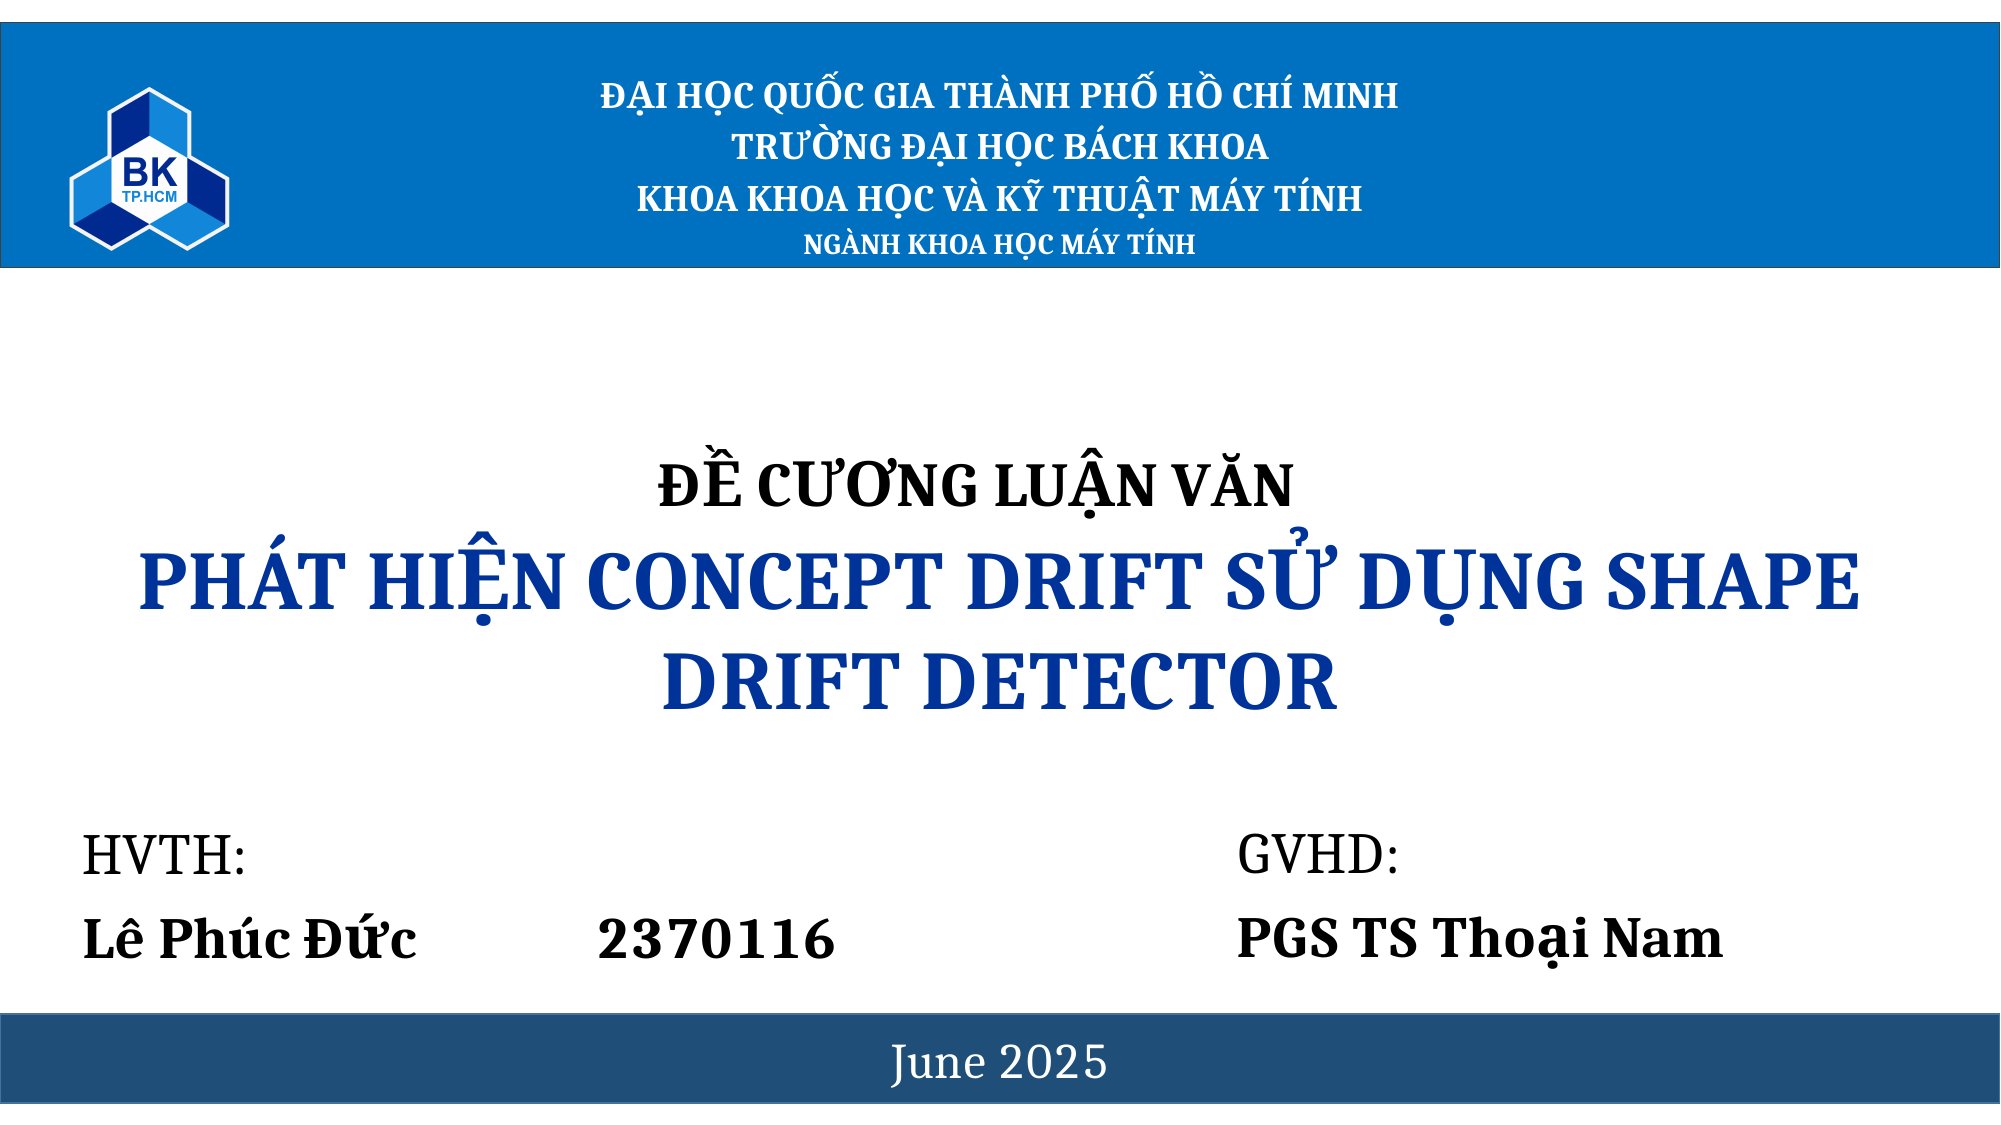

ĐẠI HỌC QUỐC GIA THÀNH PHỐ HỒ CHÍ MINH
TRƯỜNG ĐẠI HỌC BÁCH KHOA
KHOA KHOA HỌC VÀ KỸ THUẬT MÁY TÍNH
NGÀNH KHOA HỌC MÁY TÍNH

ĐỀ CƯƠNG LUẬN VĂN
PHÁT HIỆN CONCEPT DRIFT SỬ DỤNG SHAPE DRIFT DETECTOR
GVHD:
PGS TS Thoại Nam
HVTH:
Lê Phúc Đức	     2370116

June 2025